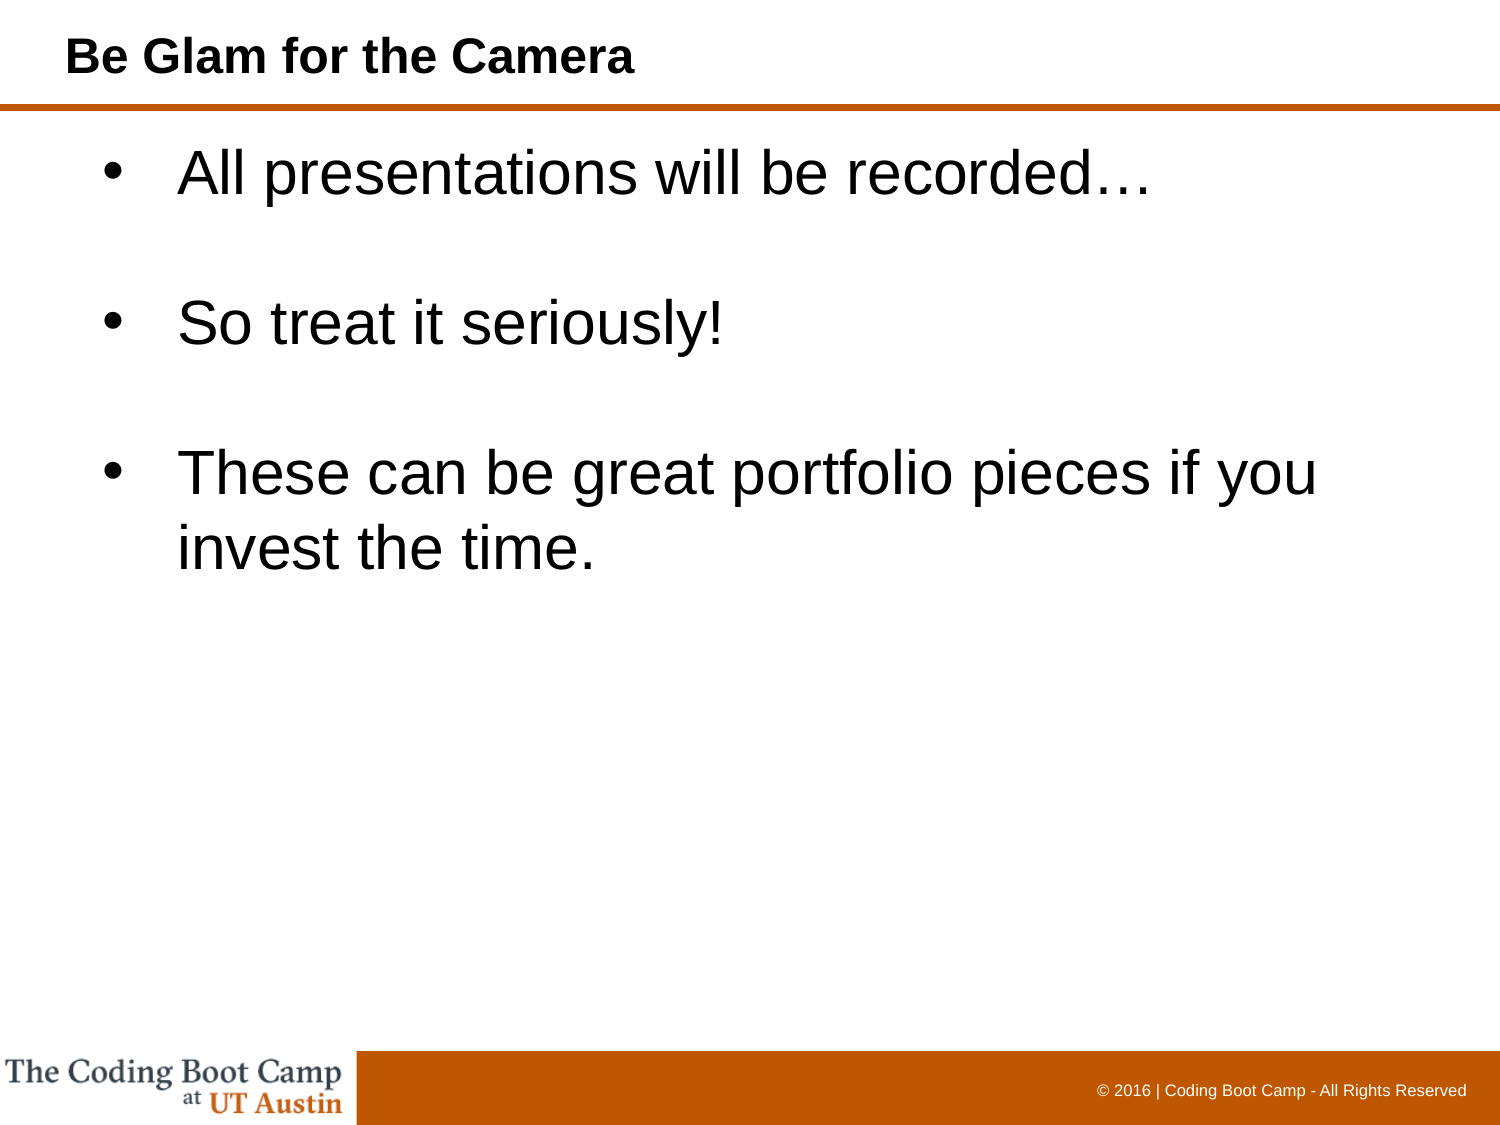

Be Glam for the Camera
All presentations will be recorded…

So treat it seriously!

These can be great portfolio pieces if you invest the time.